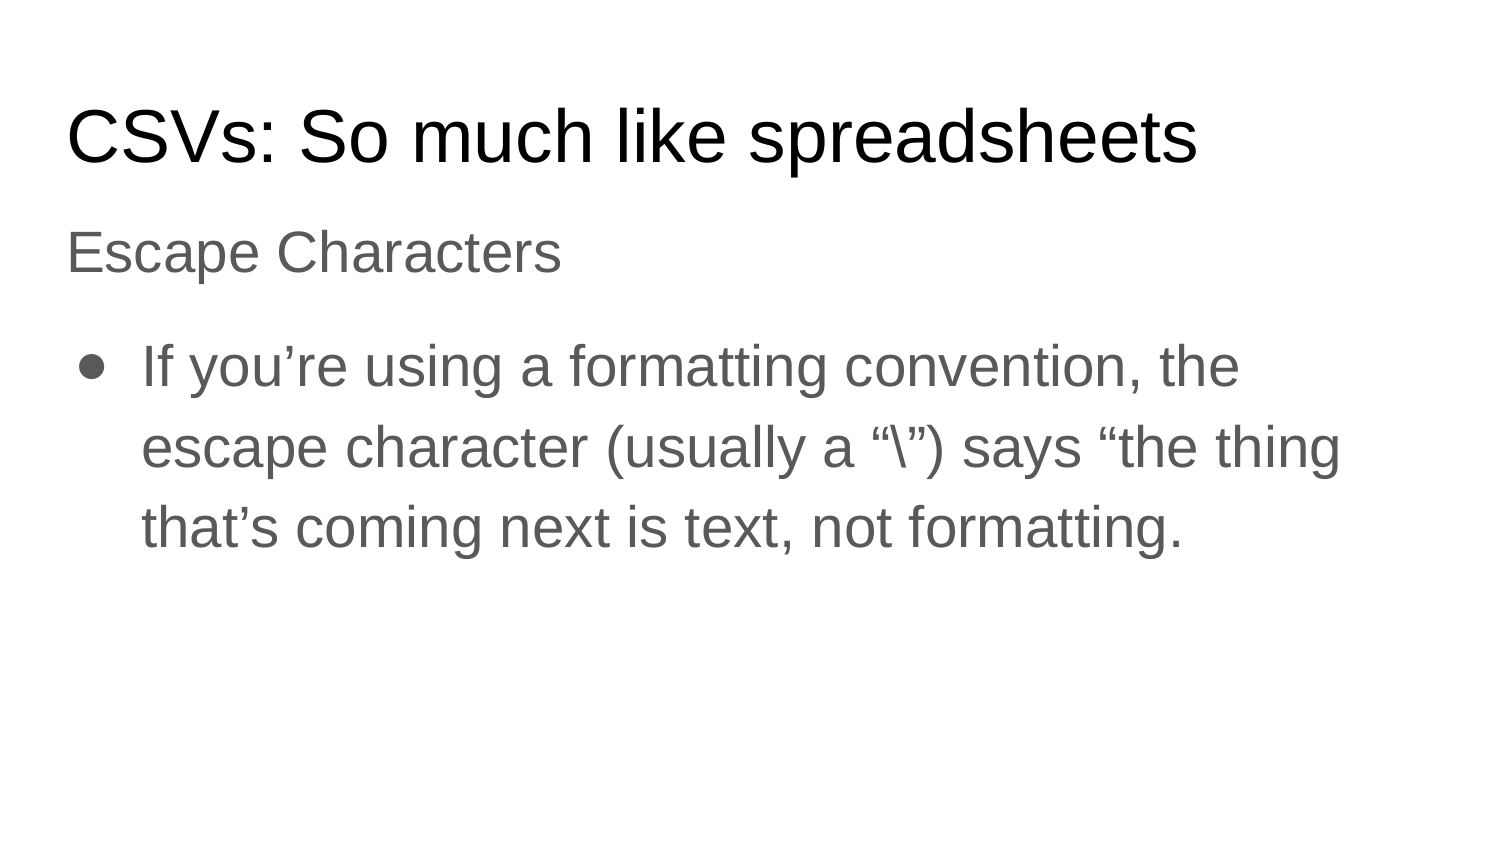

# CSVs: So much like spreadsheets

Escape Characters
If you’re using a formatting convention, the escape character (usually a “\”) says “the thing that’s coming next is text, not formatting.